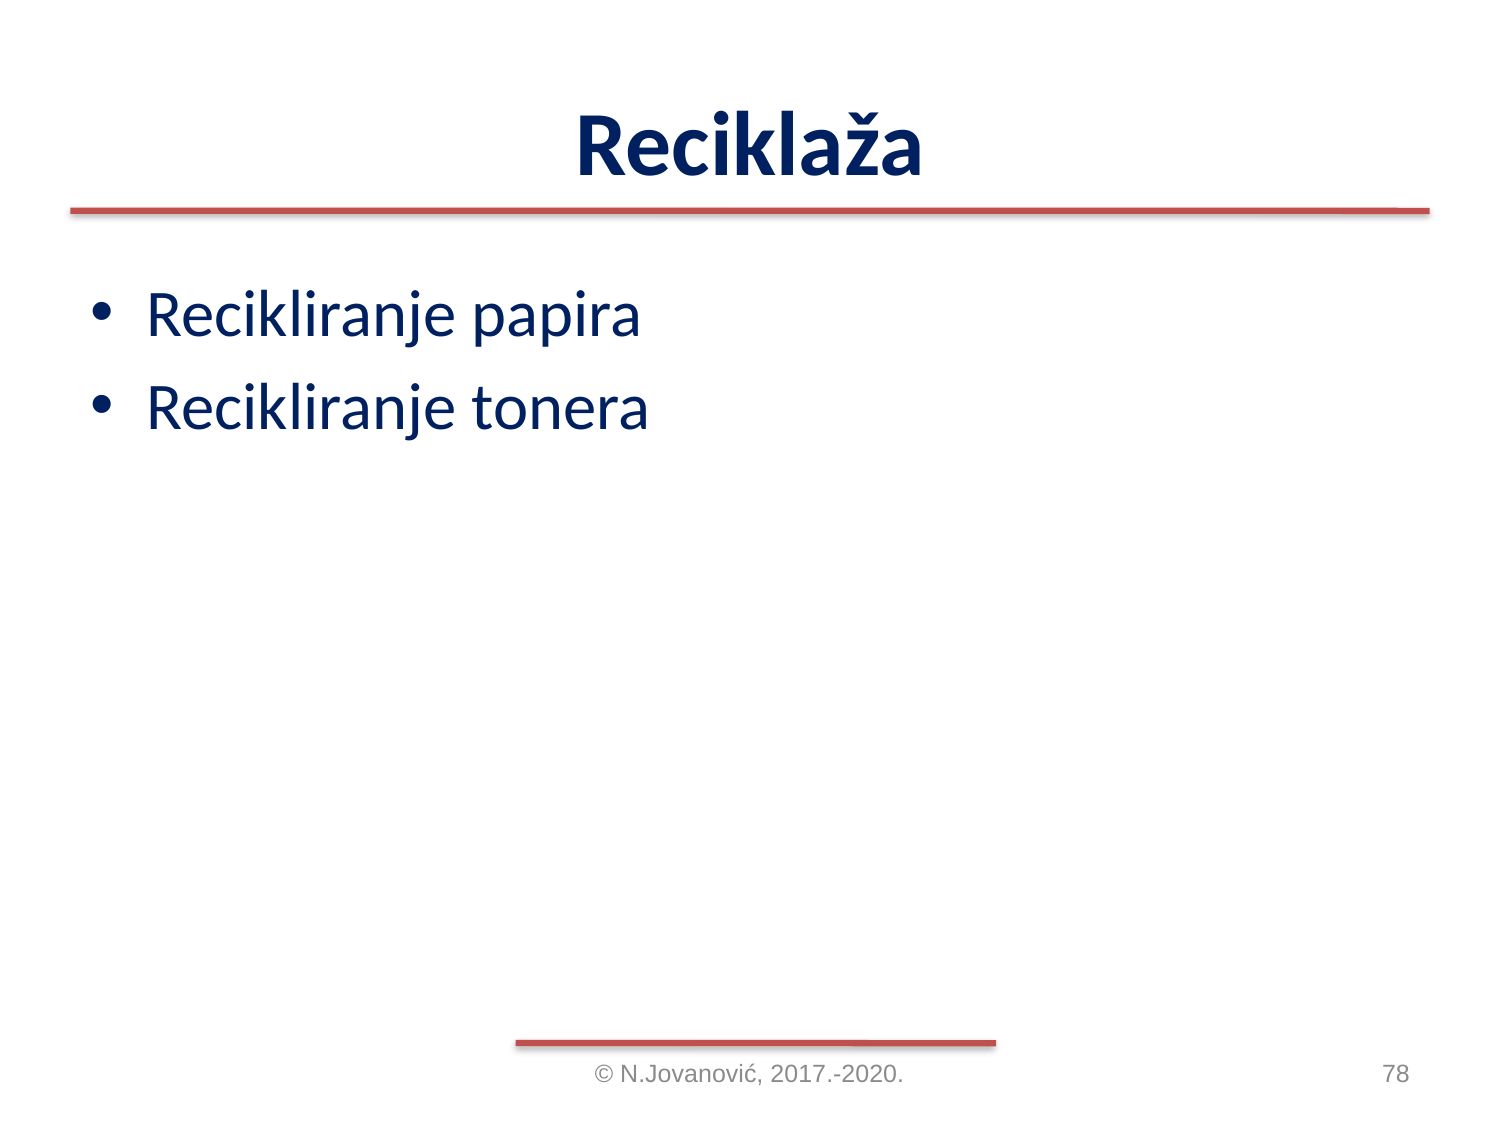

# Reciklaža
Recikliranje papira
Recikliranje tonera
© N.Jovanović, 2017.-2020.
78